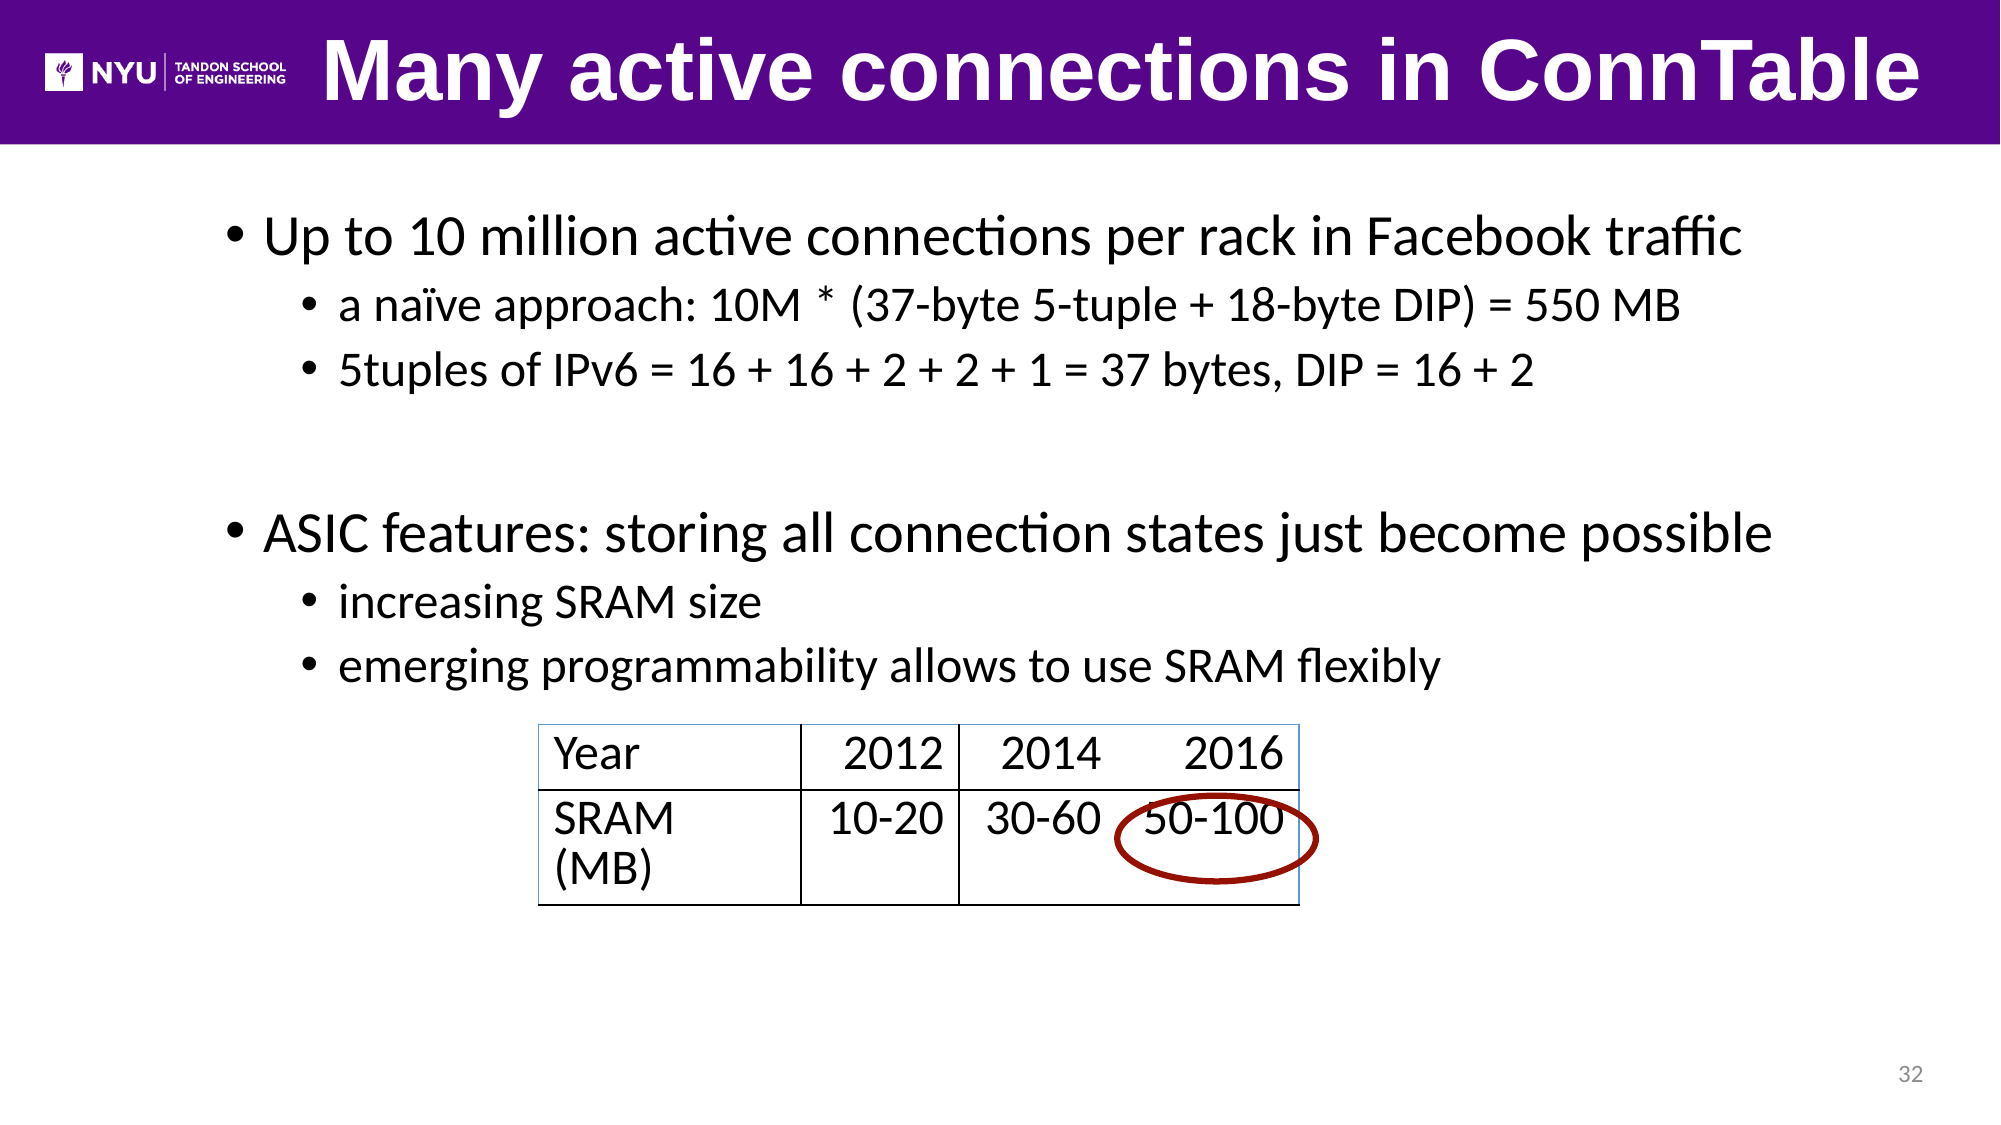

# Many active connections in ConnTable
Up to 10 million active connections per rack in Facebook traffic
a naïve approach: 10M * (37-byte 5-tuple + 18-byte DIP) = 550 MB
5tuples of IPv6 = 16 + 16 + 2 + 2 + 1 = 37 bytes, DIP = 16 + 2

ASIC features: storing all connection states just become possible
increasing SRAM size
emerging programmability allows to use SRAM flexibly
| Year | 2012 | 2014 | 2016 |
| --- | --- | --- | --- |
| SRAM (MB) | 10-20 | 30-60 | 50-100 |

32